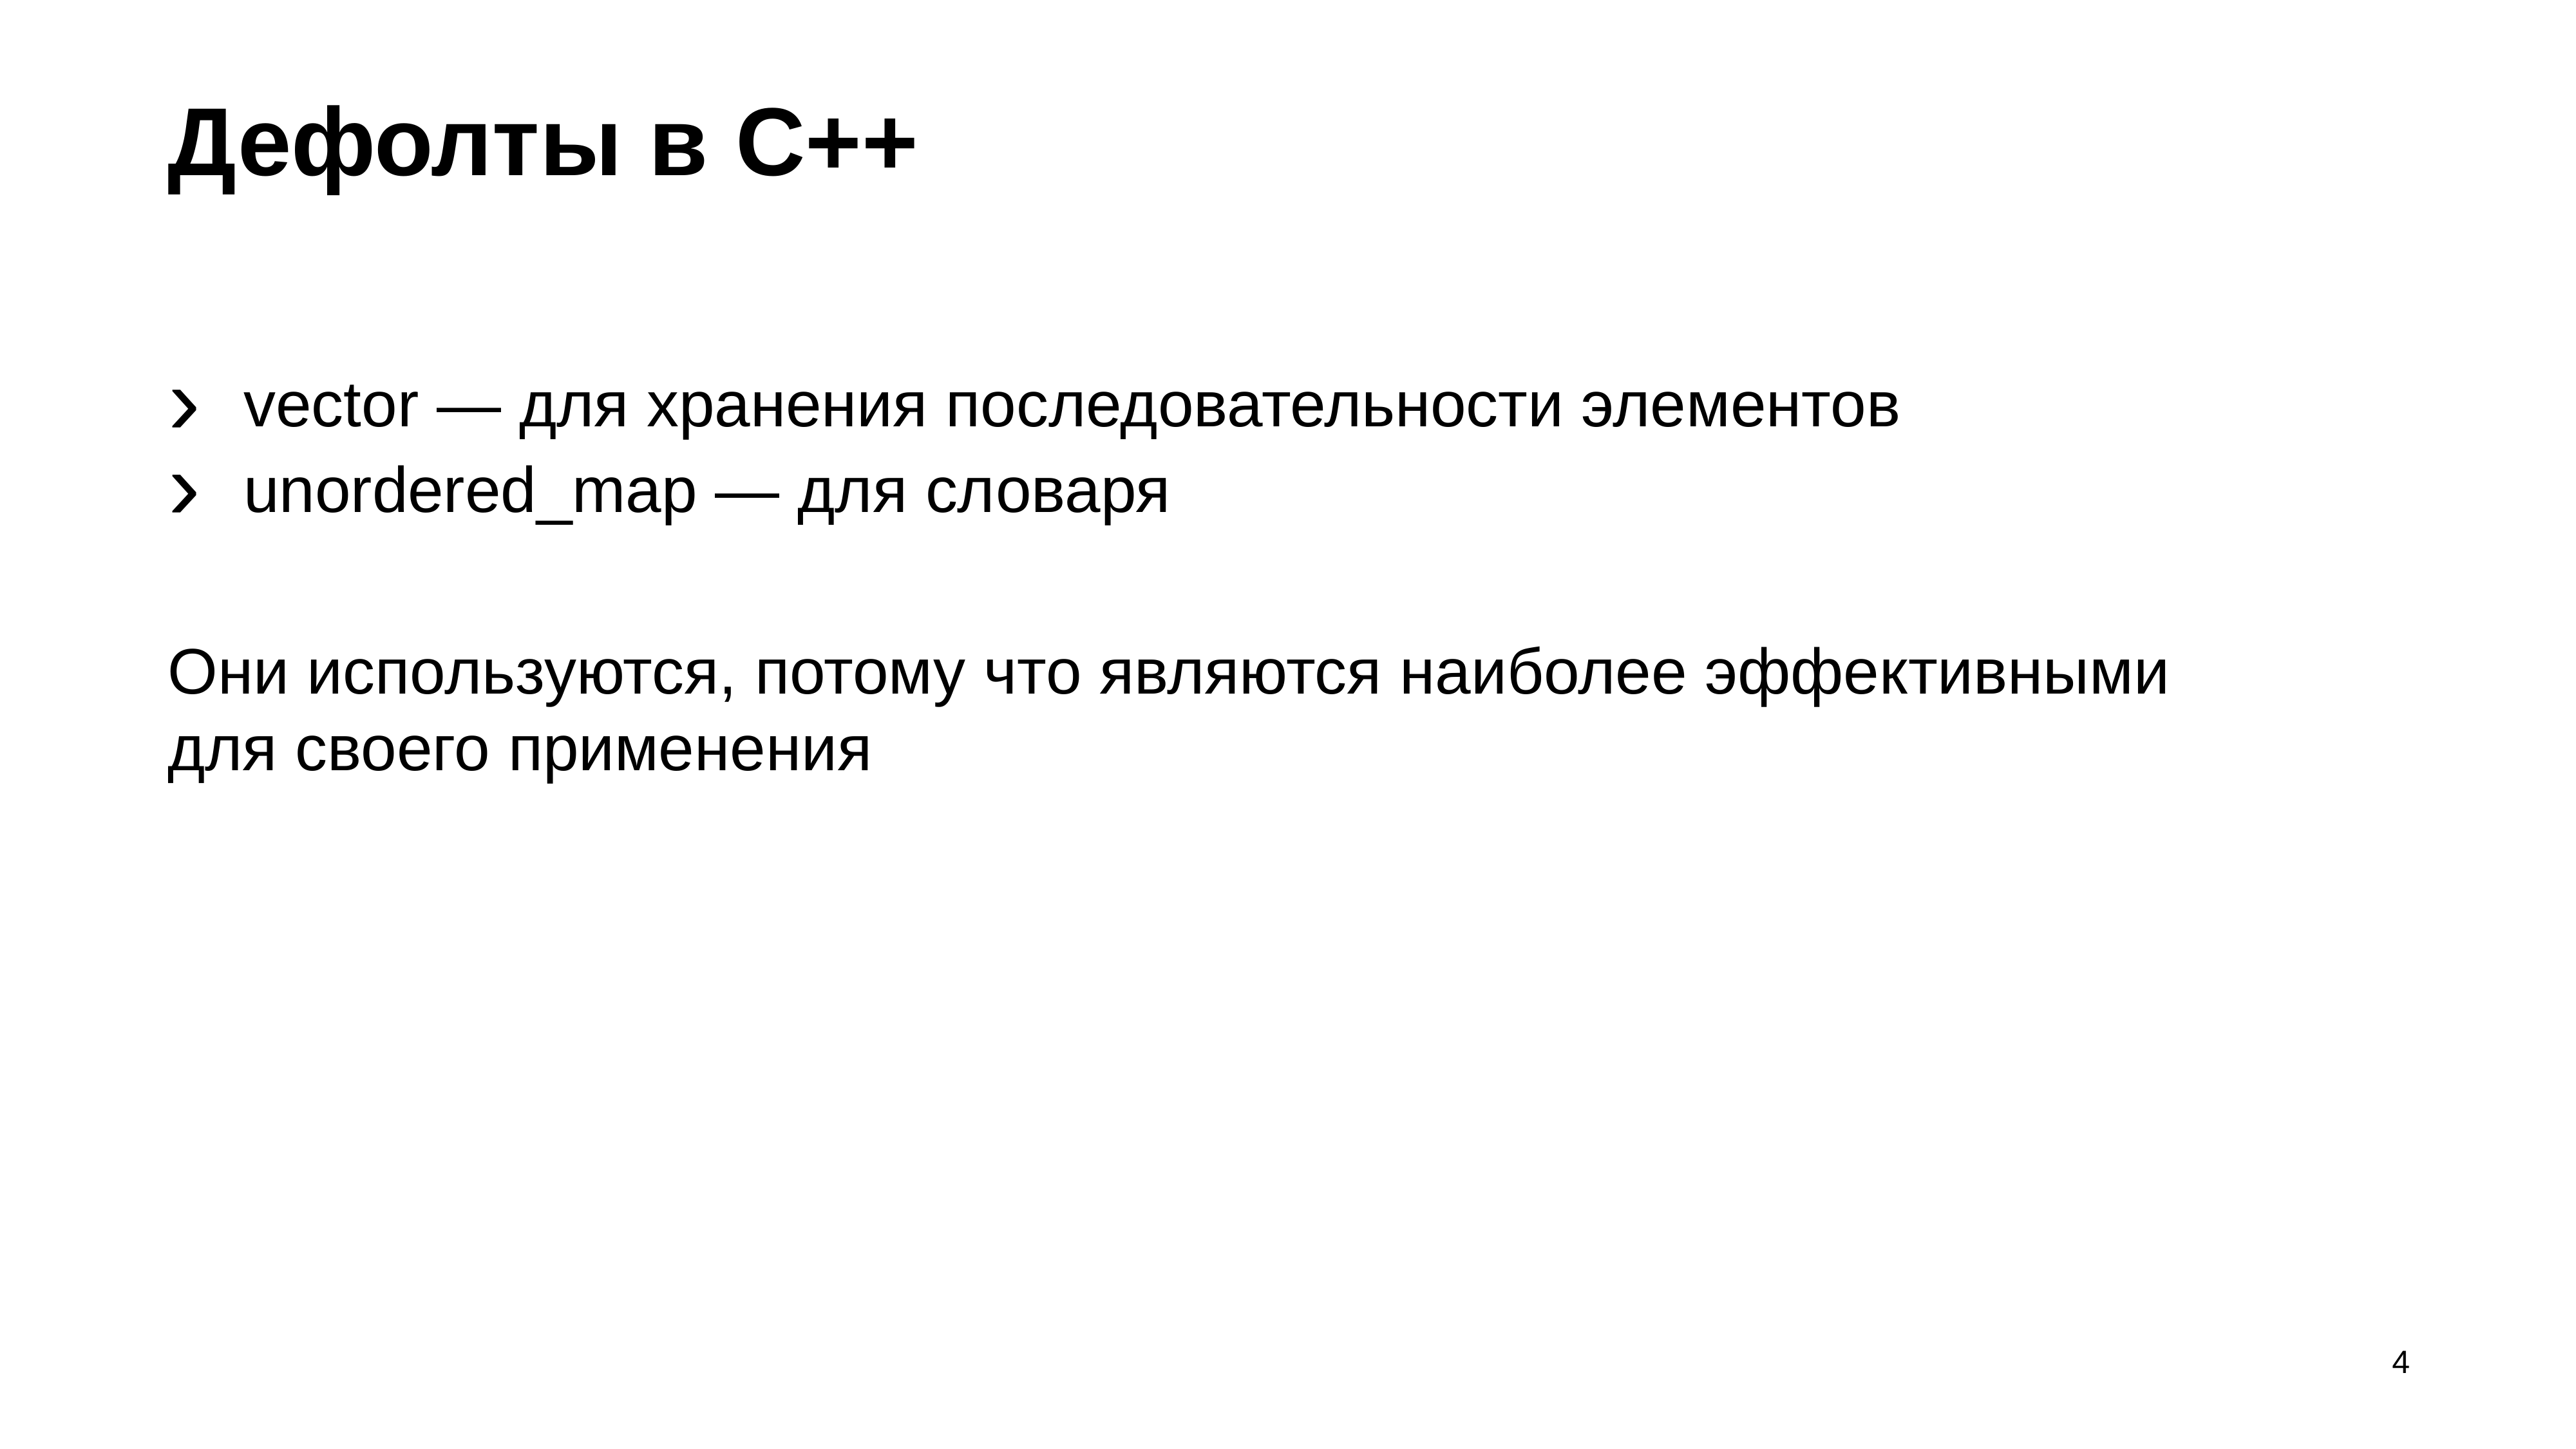

# Дефолты в C++
vector — для хранения последовательности элементов
unordered_map — для словаря

Они используются, потому что являются наиболее эффективными для своего применения
4